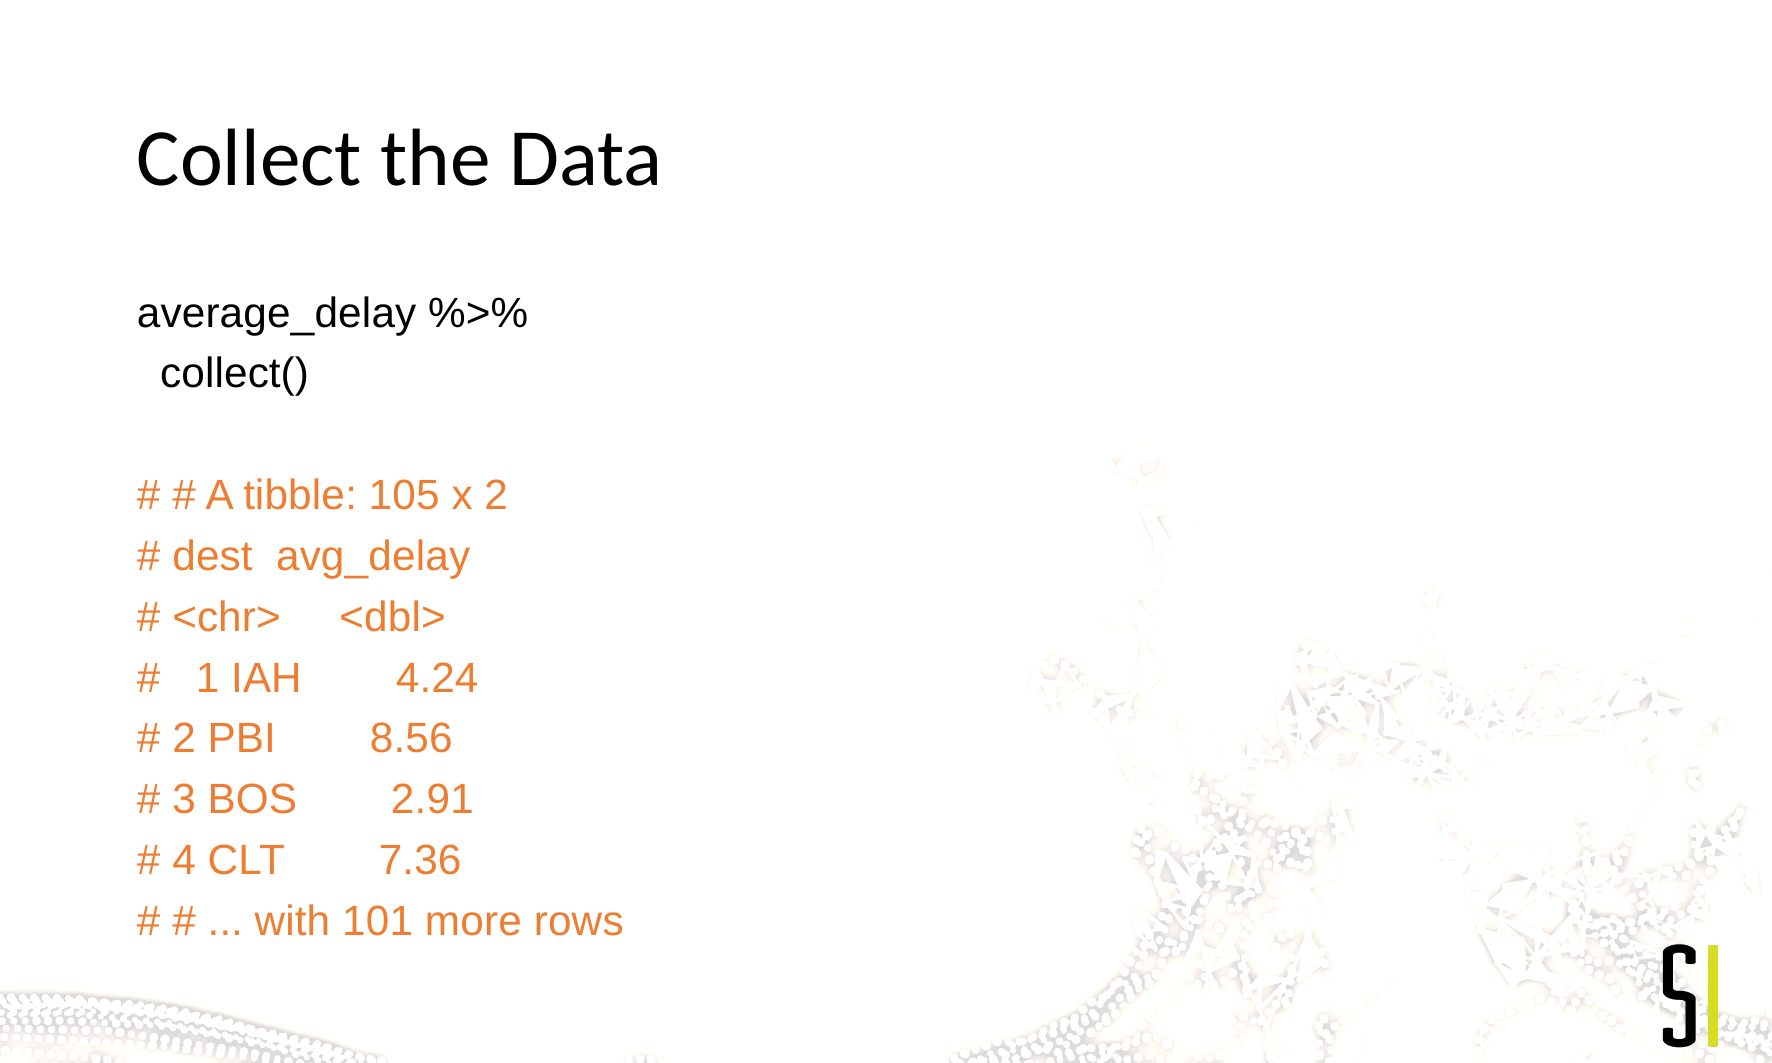

# Collect the Data
average_delay %>%
  collect()

# # A tibble: 105 x 2
# dest  avg_delay
# <chr>     <dbl>
#   1 IAH        4.24
# 2 PBI        8.56
# 3 BOS        2.91
# 4 CLT        7.36
# # ... with 101 more rows